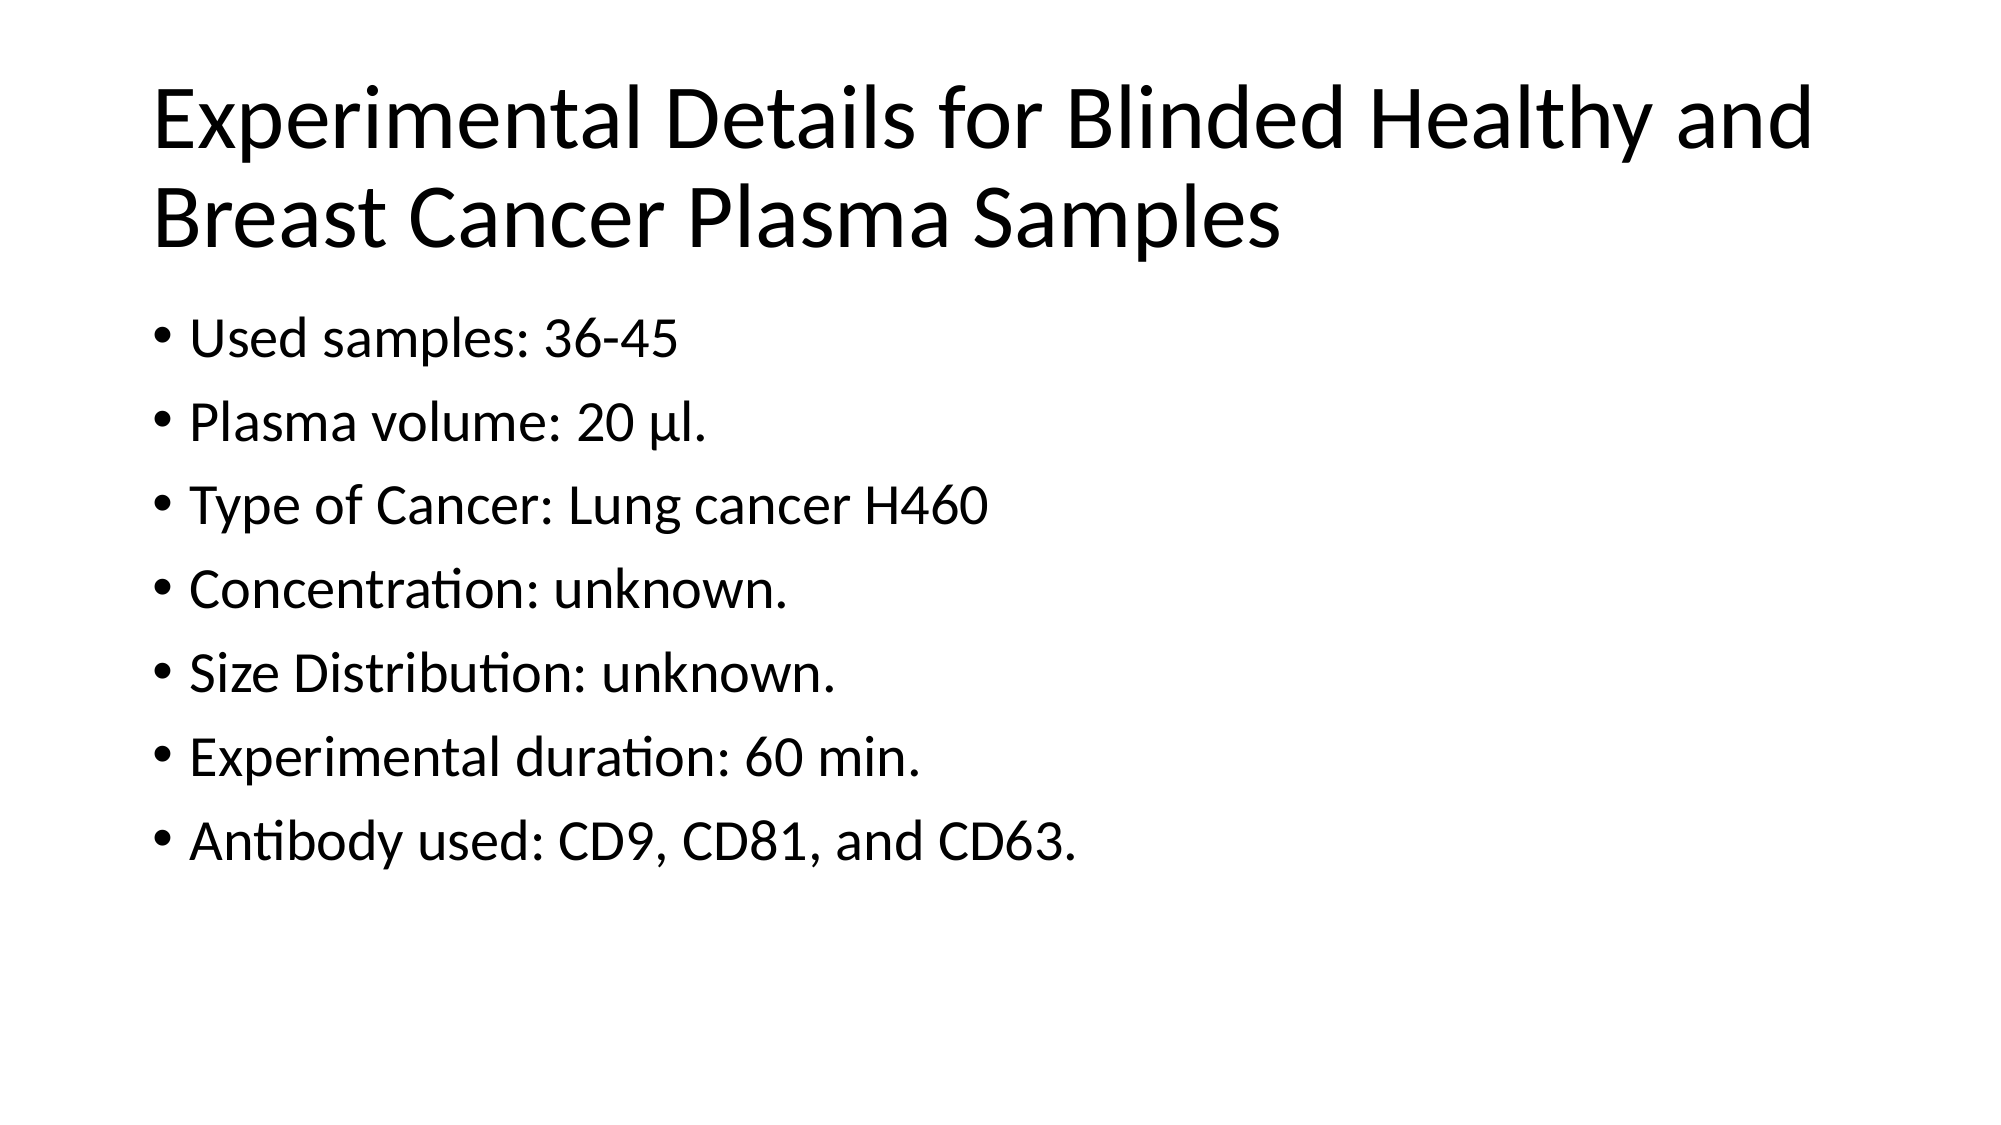

# Experimental Details for Blinded Healthy and Breast Cancer Plasma Samples
Used samples: 36-45
Plasma volume: 20 µl.
Type of Cancer: Lung cancer H460
Concentration: unknown.
Size Distribution: unknown.
Experimental duration: 60 min.
Antibody used: CD9, CD81, and CD63.